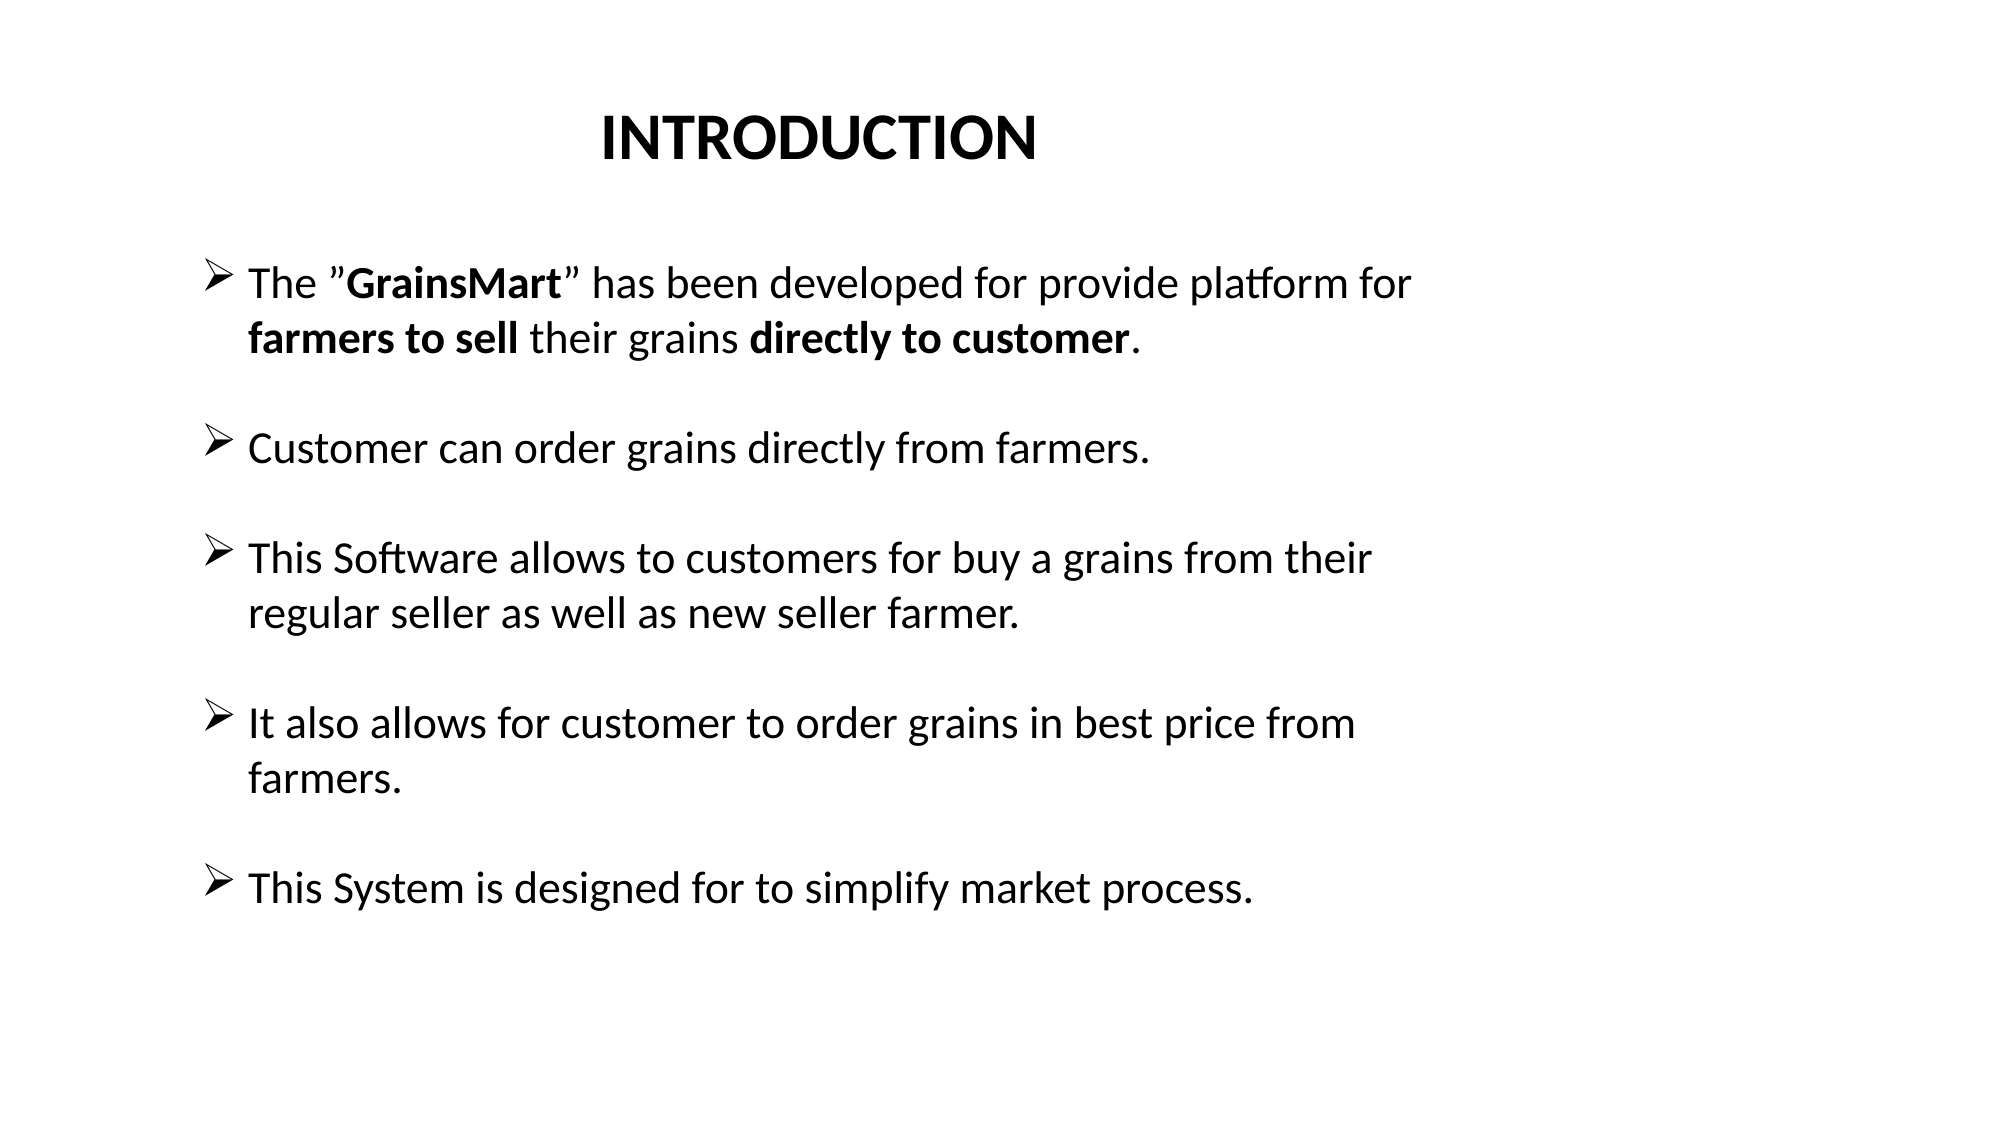

INTRODUCTION

The ”GrainsMart” has been developed for provide platform for farmers to sell their grains directly to customer.

Customer can order grains directly from farmers.

This Software allows to customers for buy a grains from their regular seller as well as new seller farmer.

It also allows for customer to order grains in best price from farmers.

This System is designed for to simplify market process.